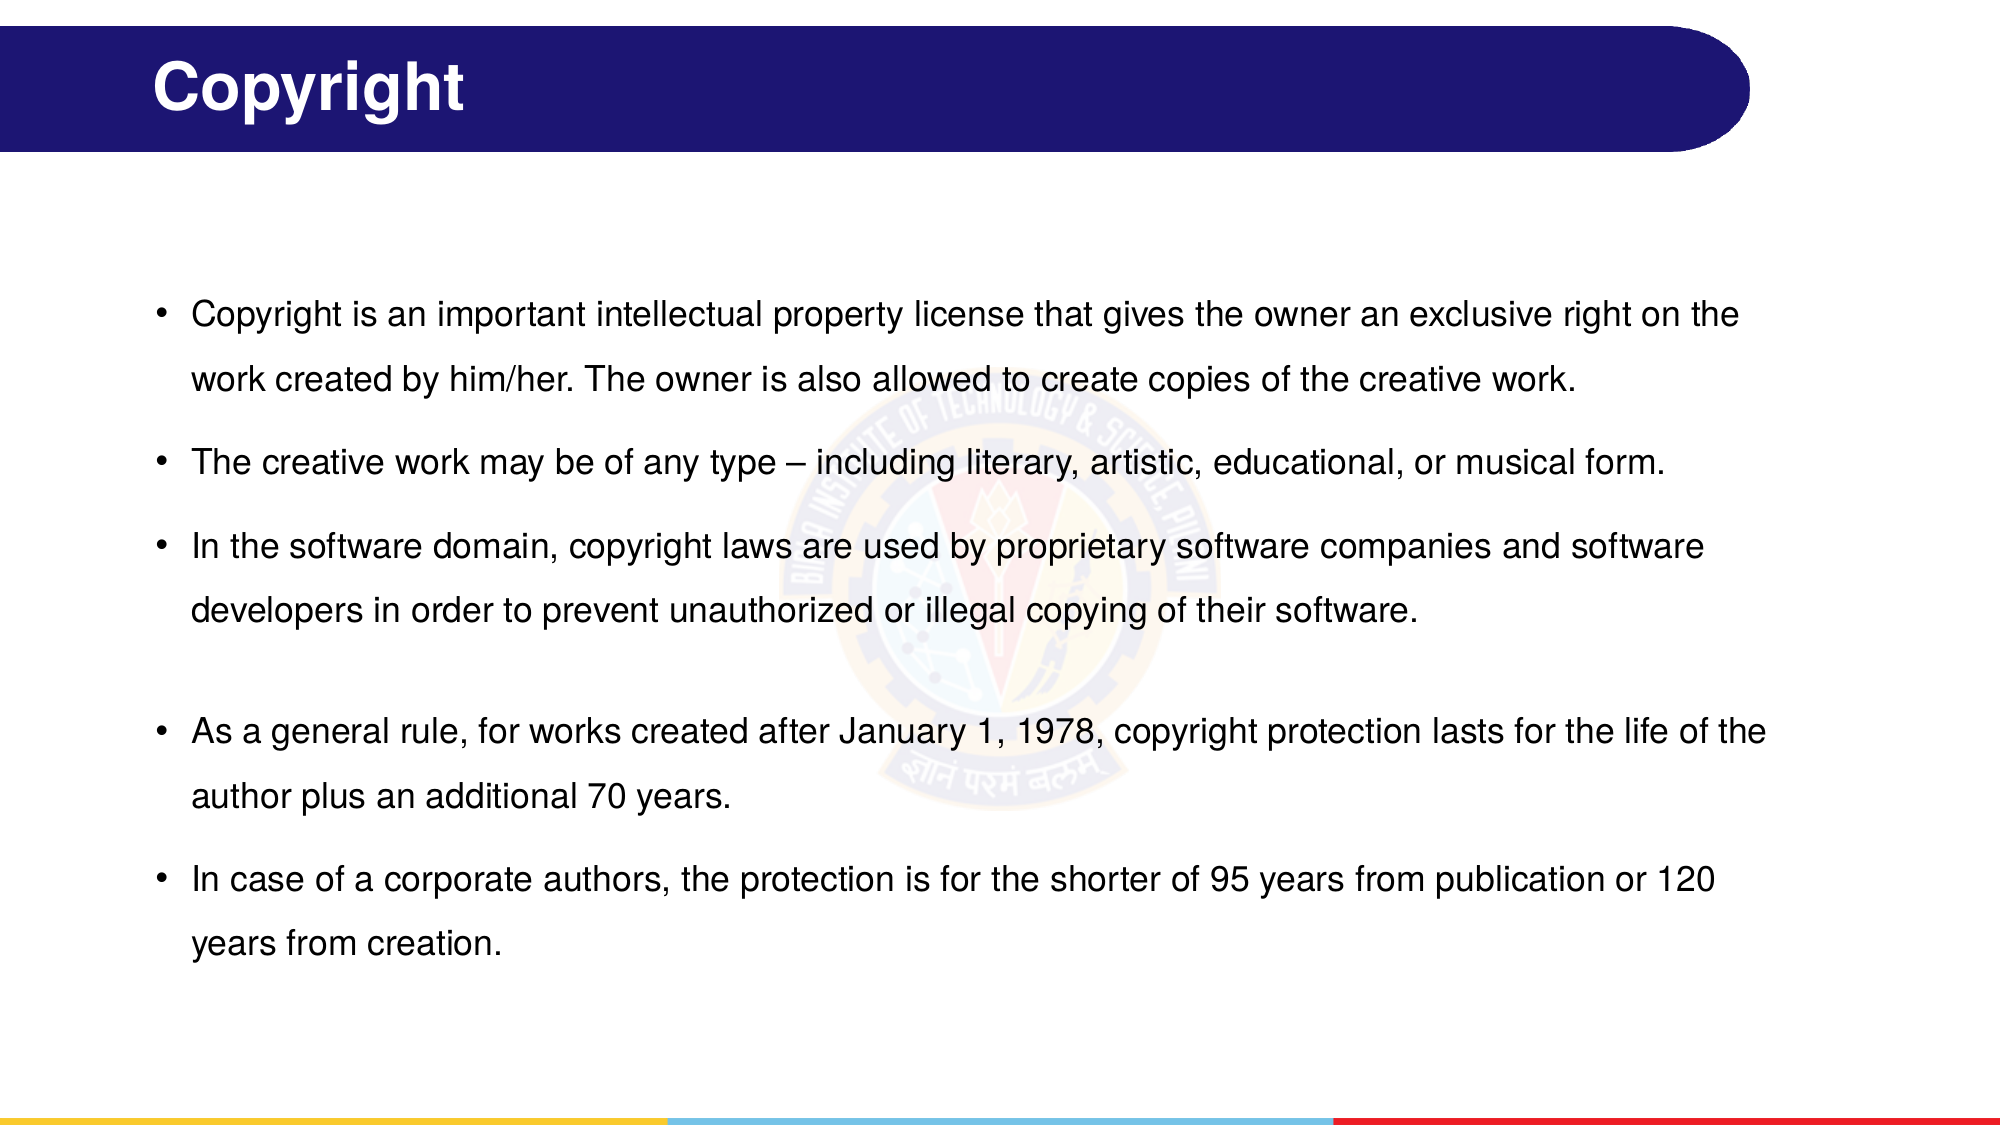

# Copyright

Copyright is an important intellectual property license that gives the owner an exclusive right on the work created by him/her. The owner is also allowed to create copies of the creative work.
The creative work may be of any type – including literary, artistic, educational, or musical form.
In the software domain, copyright laws are used by proprietary software companies and software developers in order to prevent unauthorized or illegal copying of their software.

As a general rule, for works created after January 1, 1978, copyright protection lasts for the life of the author plus an additional 70 years.
In case of a corporate authors, the protection is for the shorter of 95 years from publication or 120 years from creation.